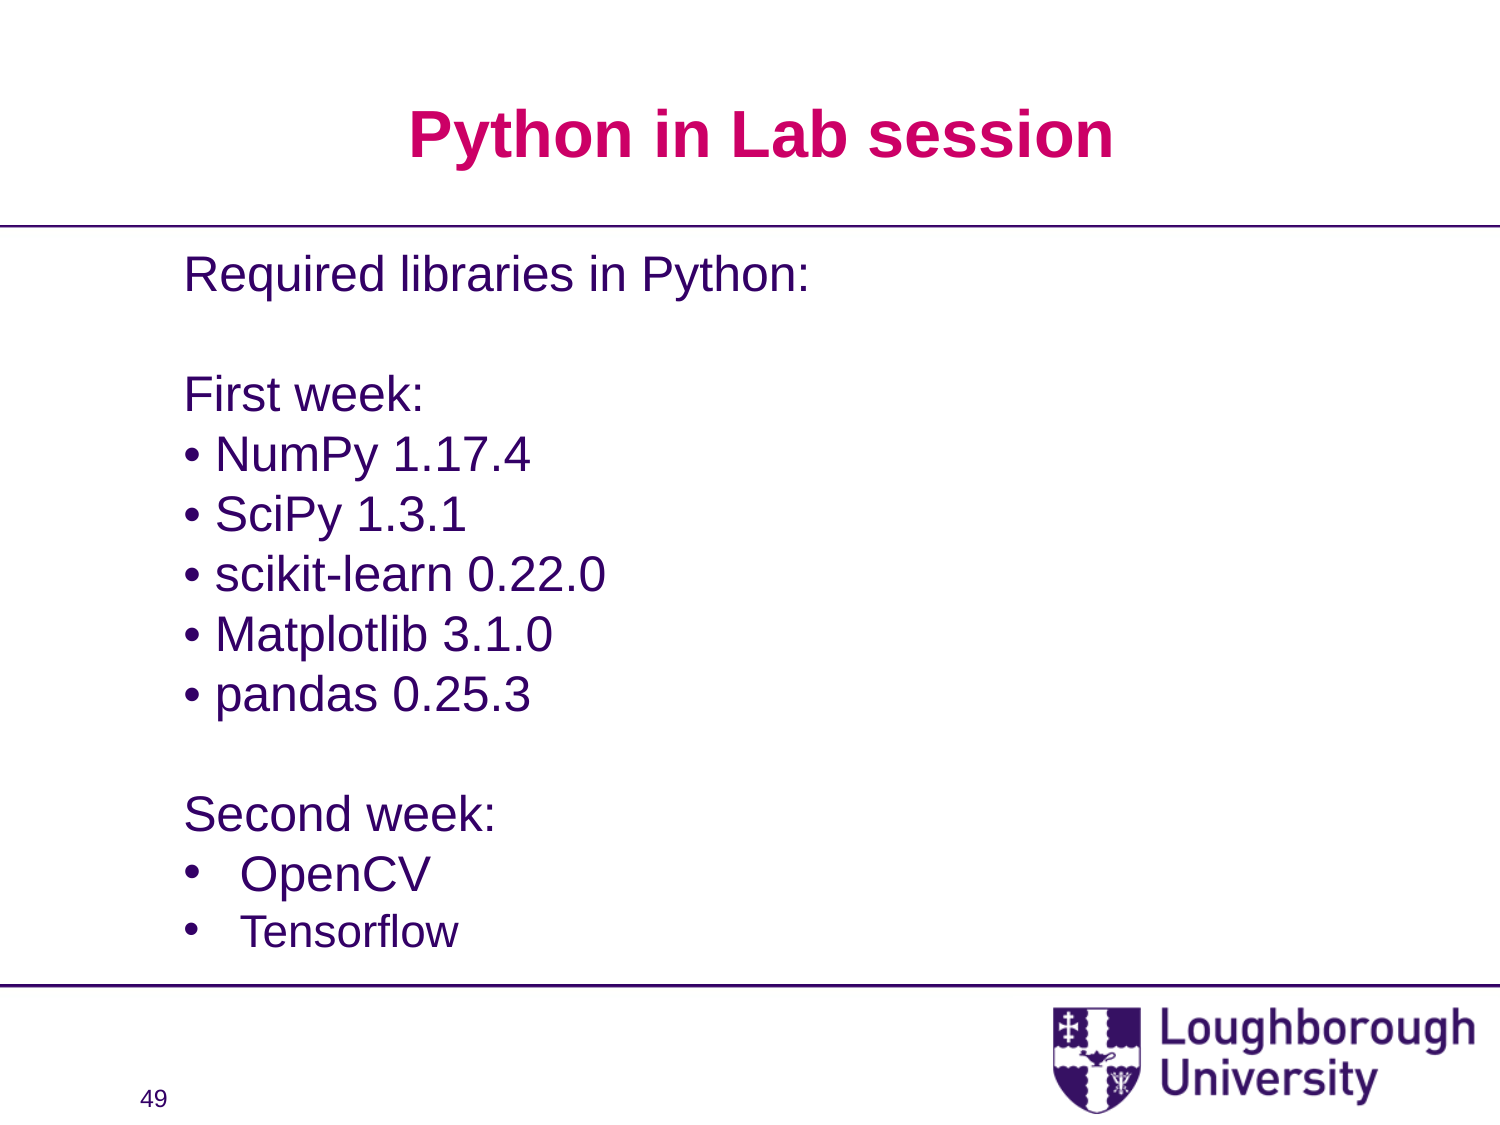

# Python in Lab session
Required libraries in Python:

First week:
• NumPy 1.17.4
• SciPy 1.3.1
• scikit-learn 0.22.0
• Matplotlib 3.1.0
• pandas 0.25.3

Second week:
OpenCV
Tensorflow
49